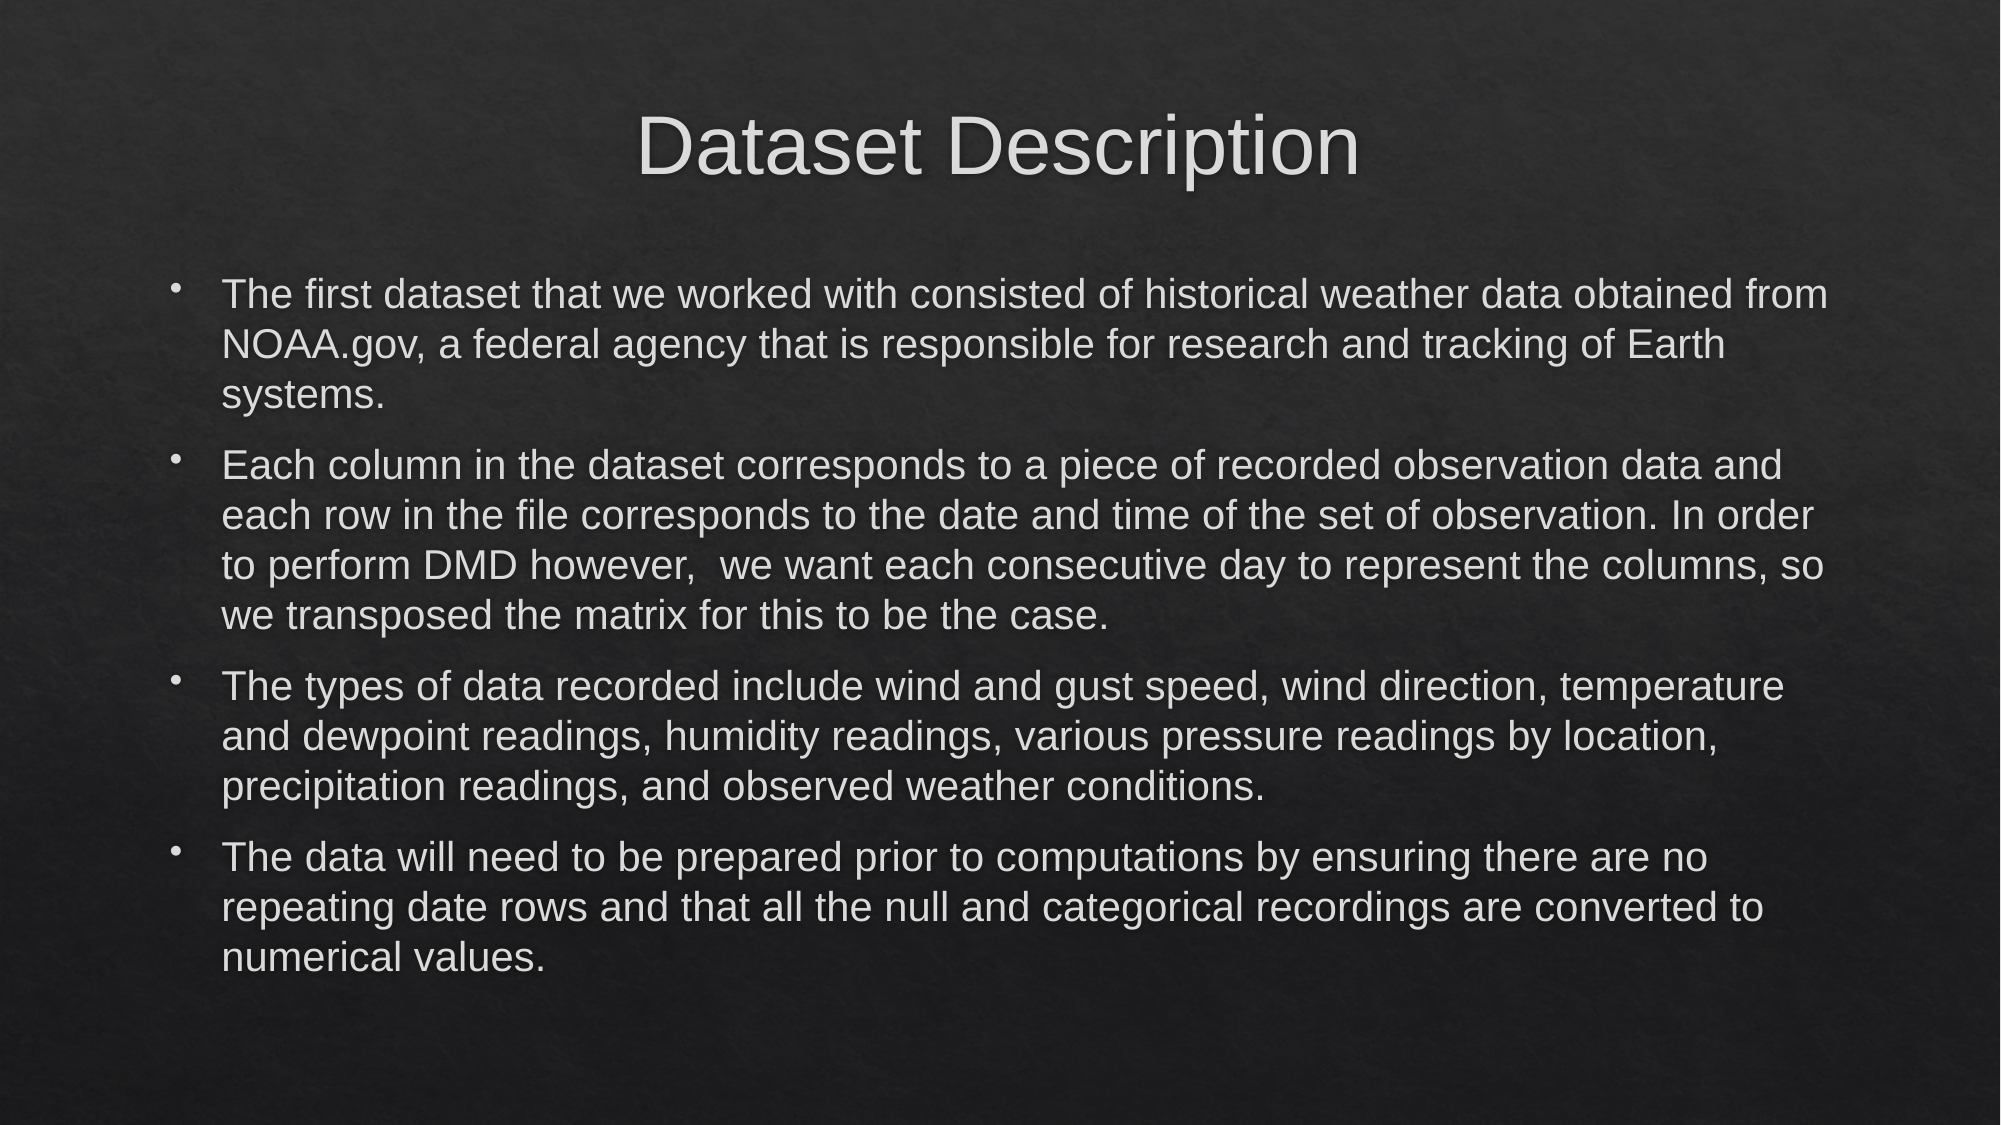

# Dataset Description
The first dataset that we worked with consisted of historical weather data obtained from NOAA.gov, a federal agency that is responsible for research and tracking of Earth systems.
Each column in the dataset corresponds to a piece of recorded observation data and each row in the file corresponds to the date and time of the set of observation. In order to perform DMD however,  we want each consecutive day to represent the columns, so we transposed the matrix for this to be the case.
The types of data recorded include wind and gust speed, wind direction, temperature and dewpoint readings, humidity readings, various pressure readings by location, precipitation readings, and observed weather conditions.
The data will need to be prepared prior to computations by ensuring there are no repeating date rows and that all the null and categorical recordings are converted to numerical values.